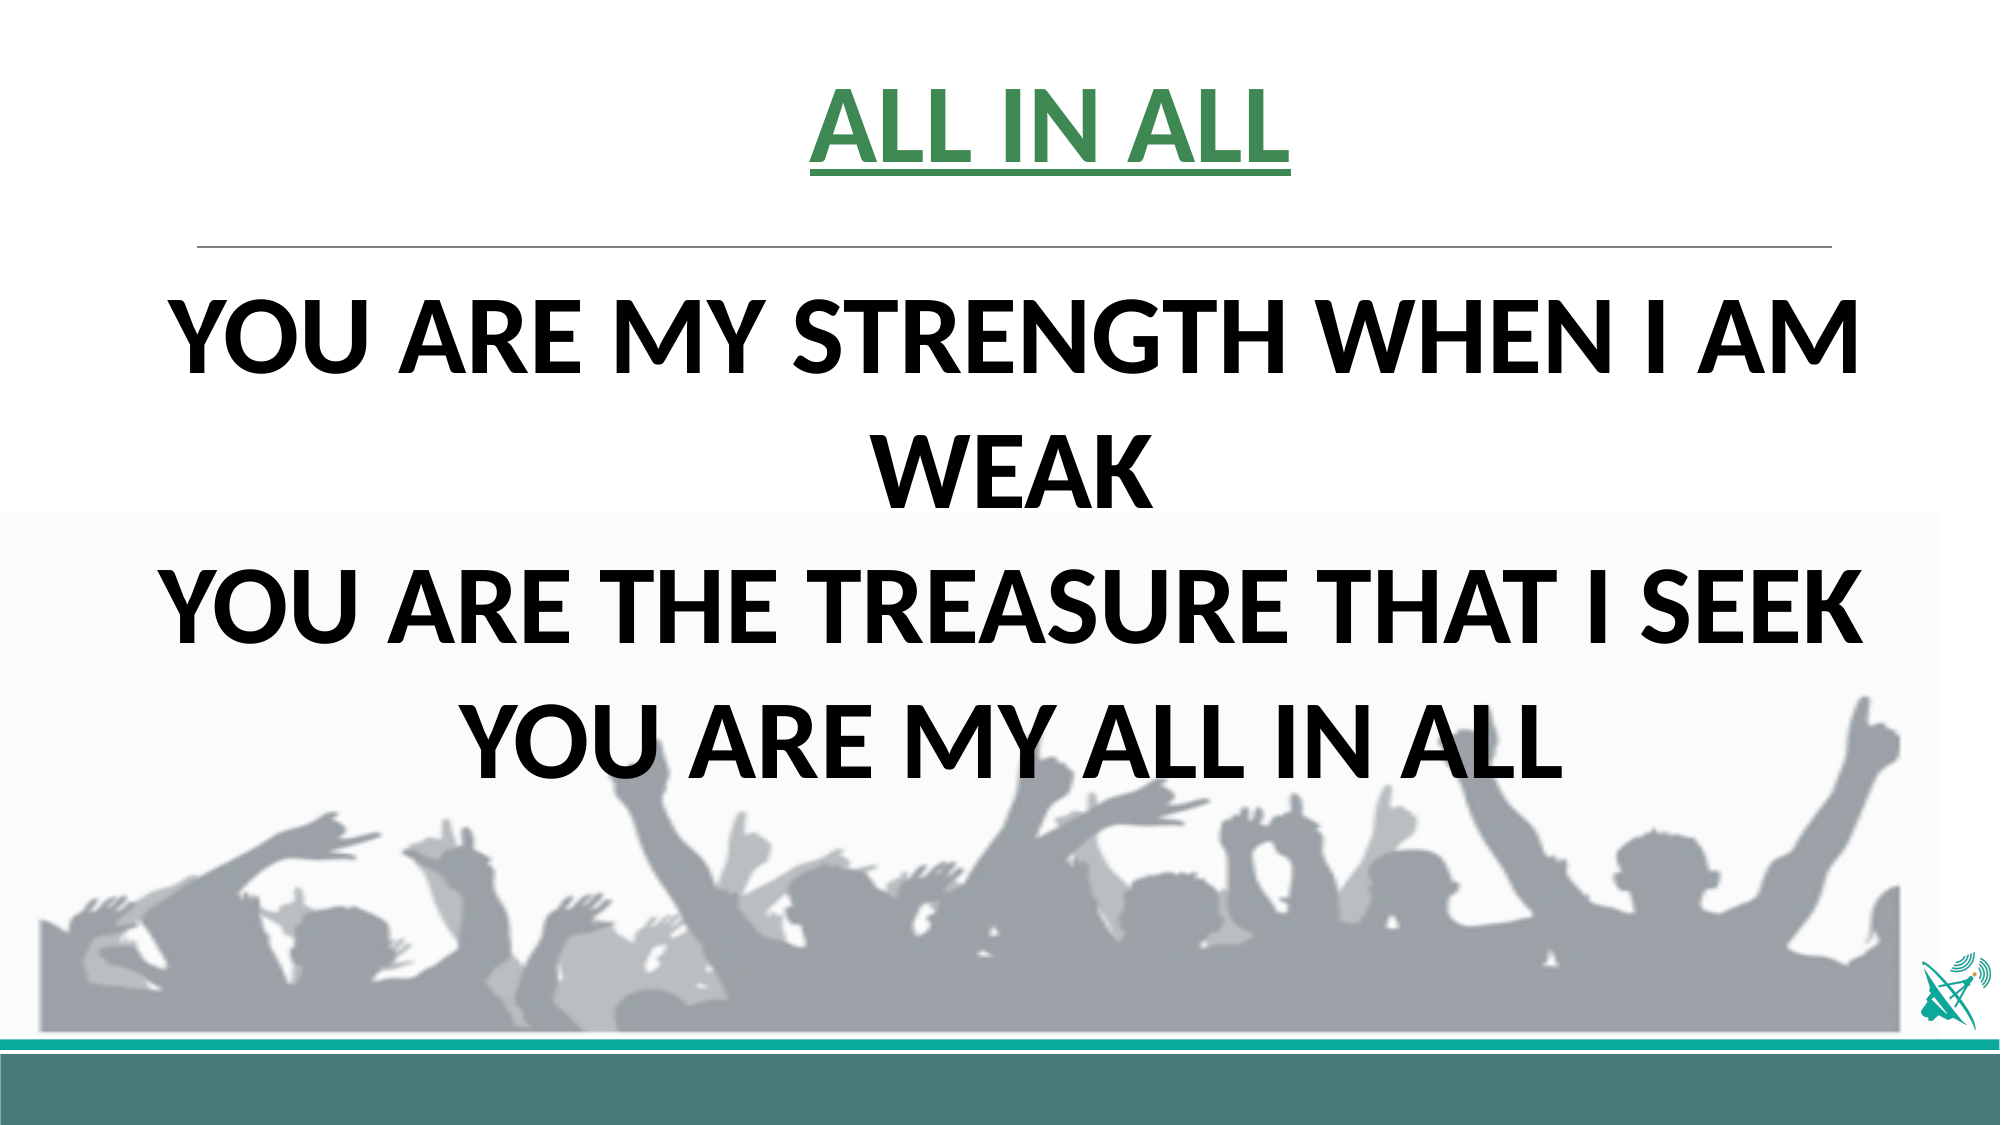

# ALL IN ALL
YOU ARE MY STRENGTH WHEN I AM WEAK
YOU ARE THE TREASURE THAT I SEEK
YOU ARE MY ALL IN ALL